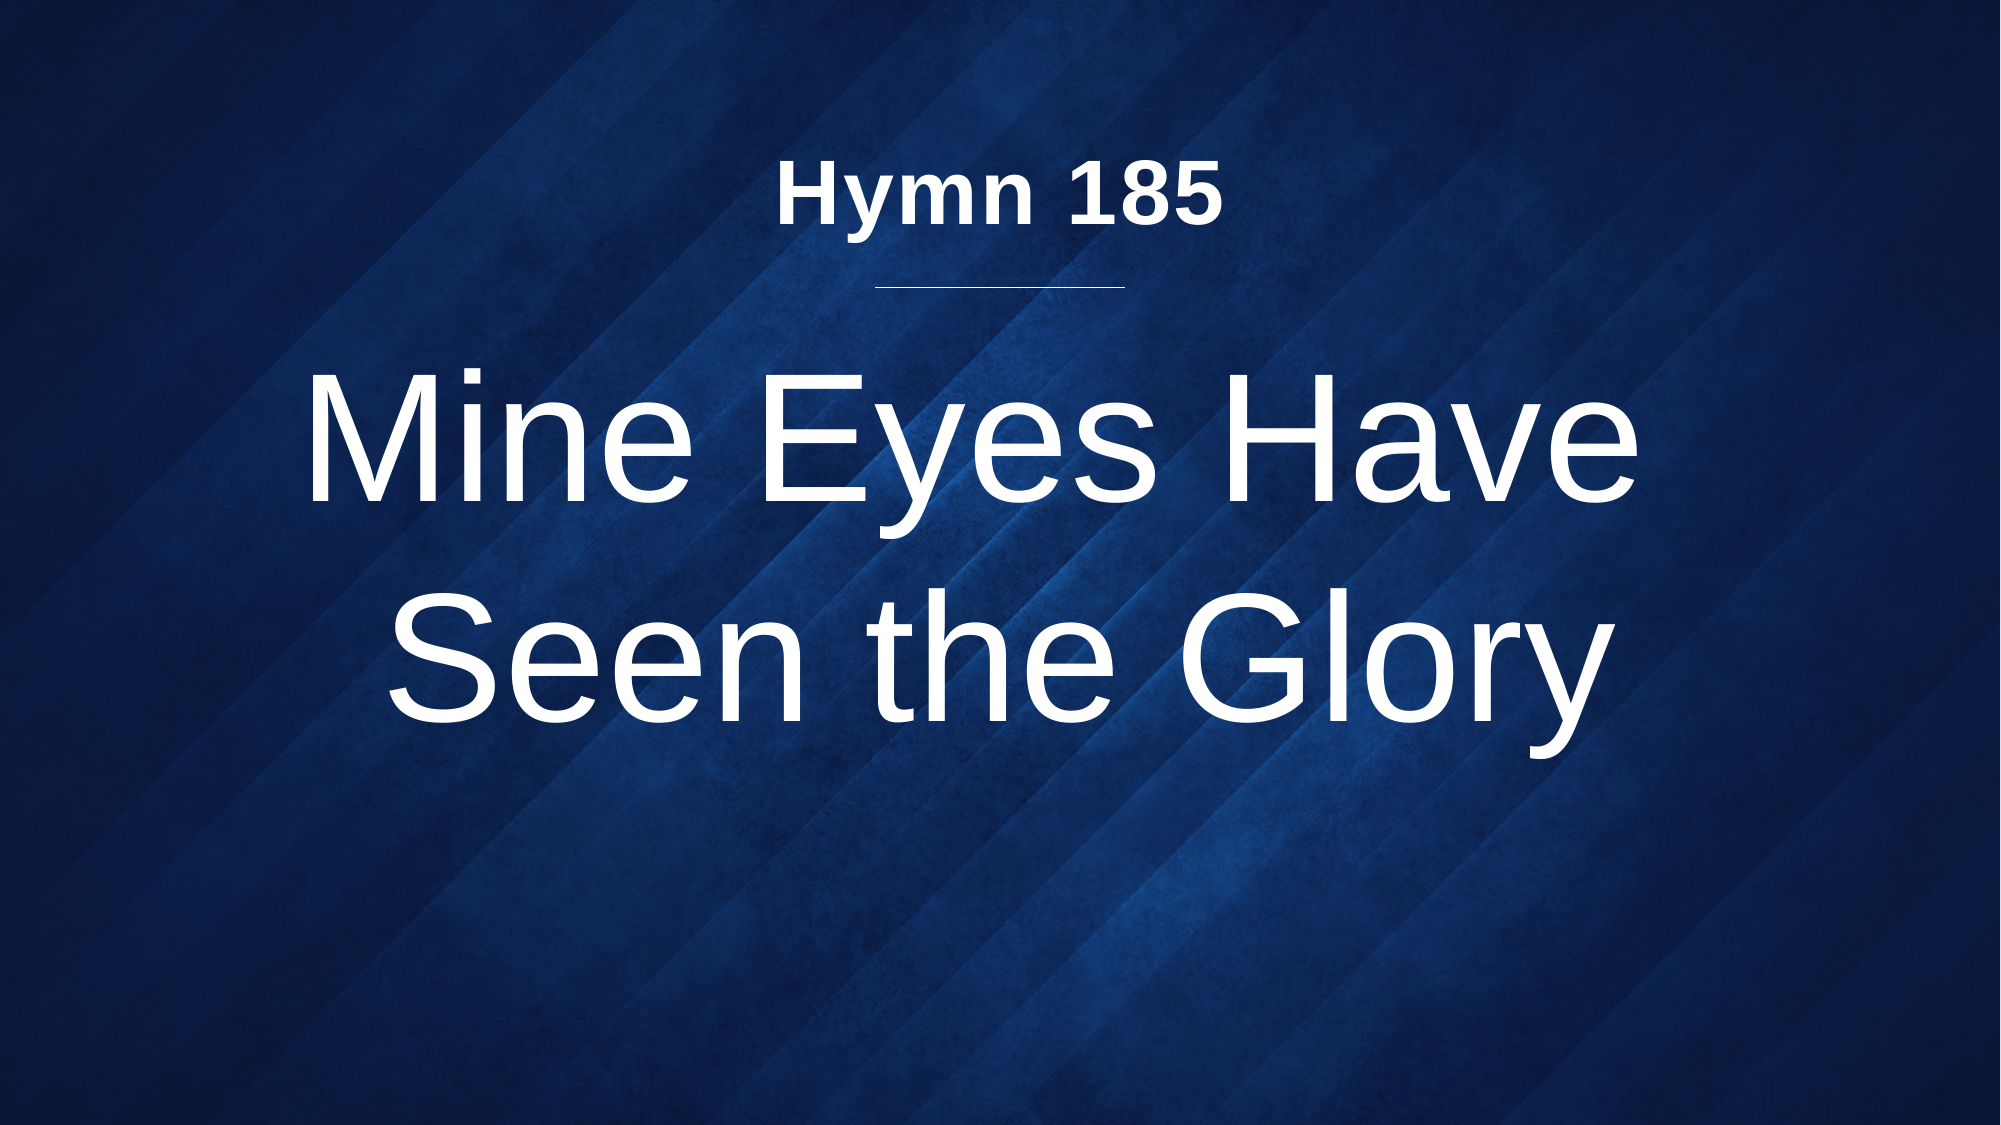

Hymn 185
# Mine Eyes Have Seen the Glory